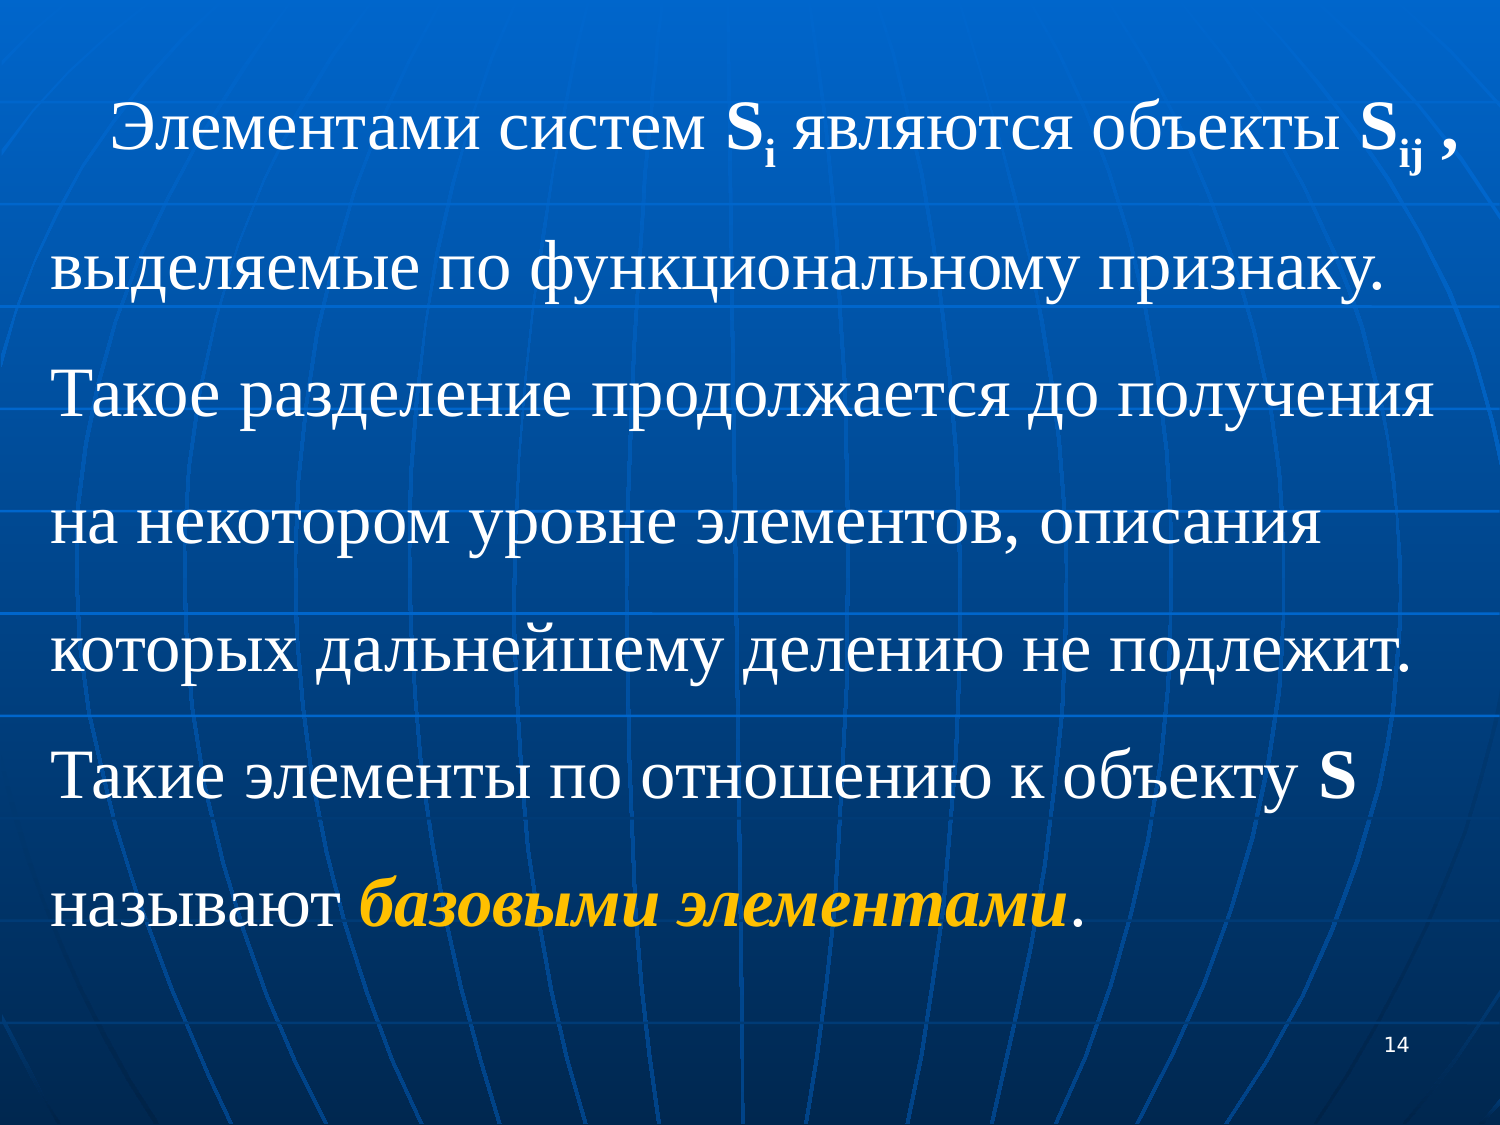

Элементами систем Si являются объекты Sij , выделяемые по функциональному признаку. Такое разделение продолжается до получения на некотором уровне элементов, описания которых дальнейшему делению не подлежит. Такие элементы по отношению к объекту S называют базовыми элементами.

14